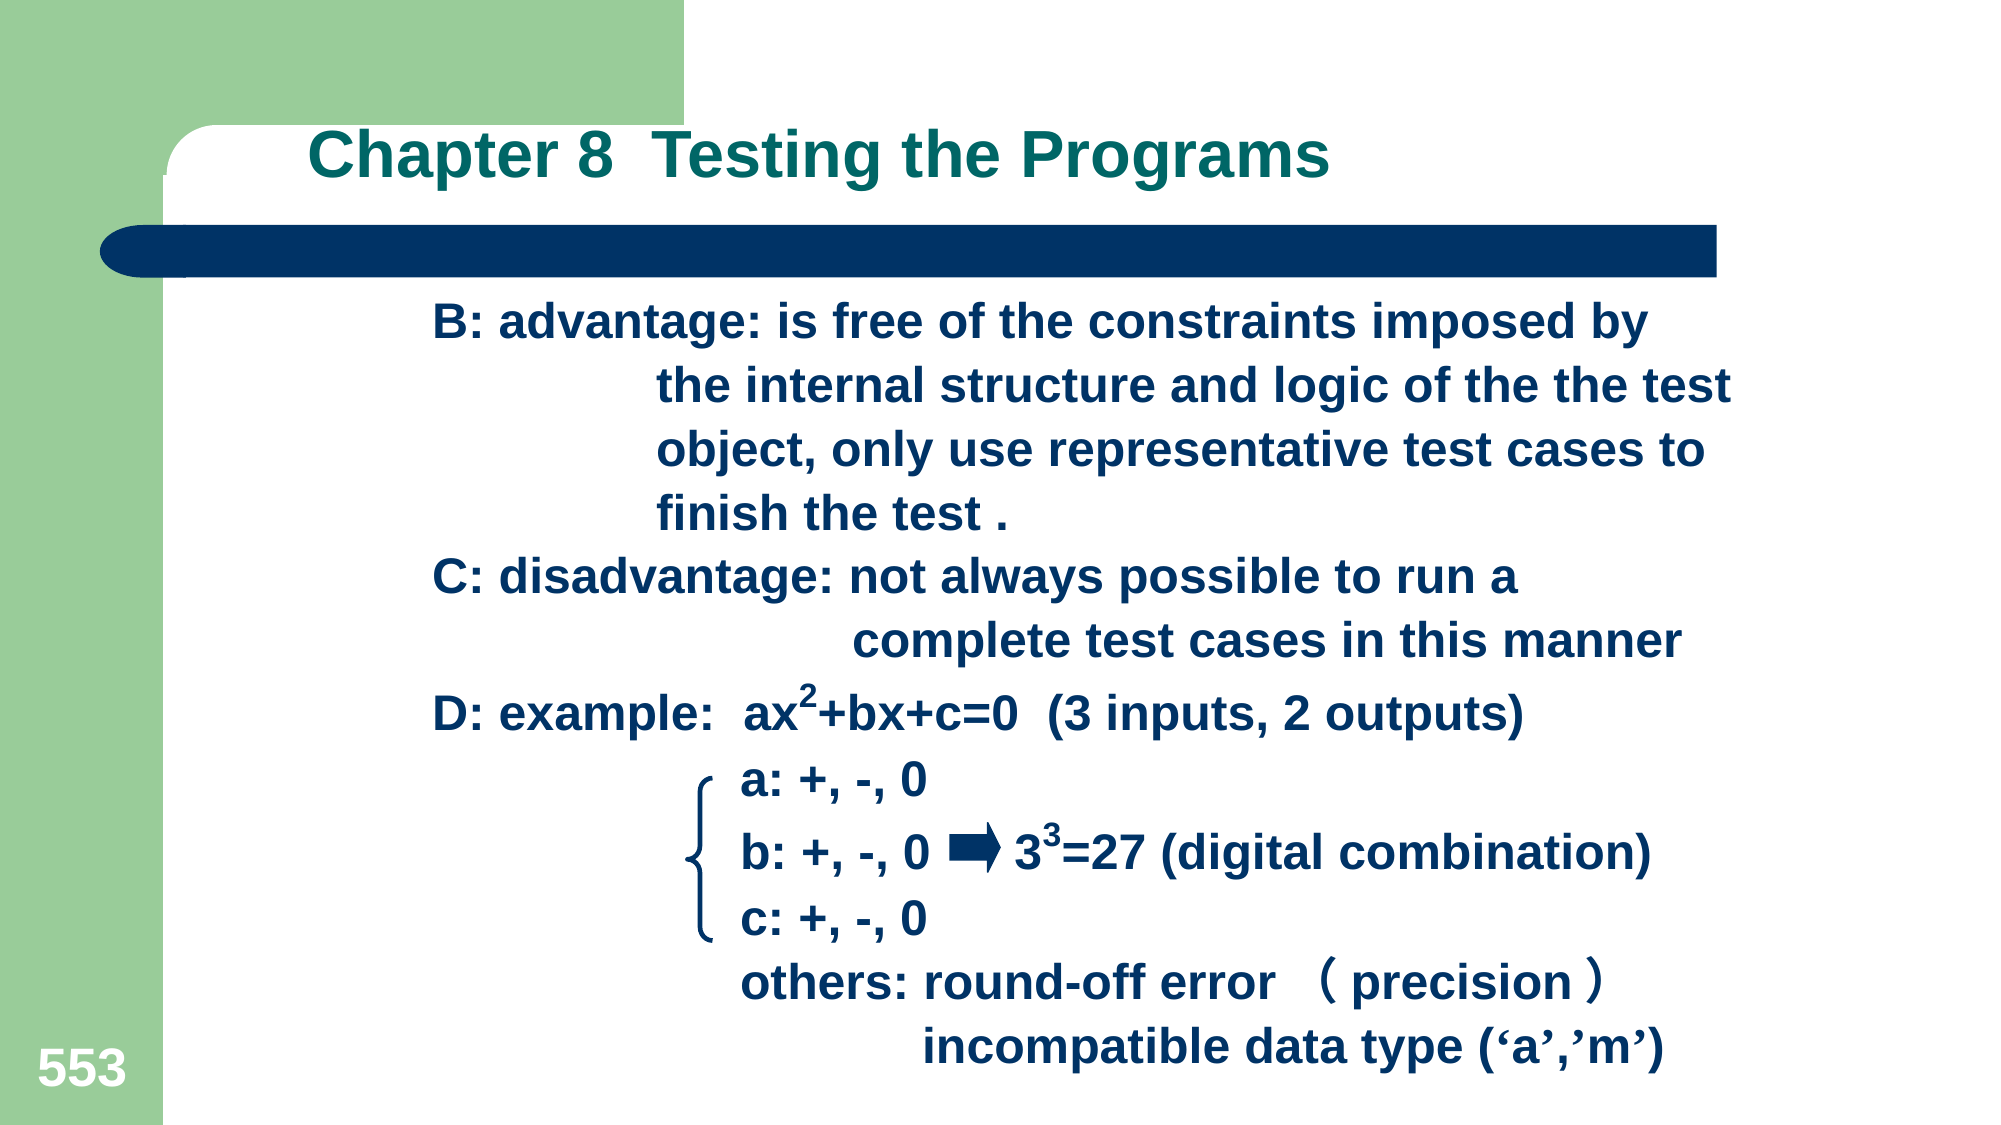

# Chapter 8  Testing the Programs
   B: advantage: is free of the constraints imposed by
                   the internal structure and logic of the the test
                   object, only use representative test cases to
                   finish the test .
   C: disadvantage: not always possible to run a
                                 complete test cases in this manner
   D: example:  ax2+bx+c=0  (3 inputs, 2 outputs)
                         a: +, -, 0
                         b: +, -, 0      33=27 (digital combination)
                         c: +, -, 0
                         others: round-off error（precision）
                                      incompatible data type (‘a’,’m’)

553